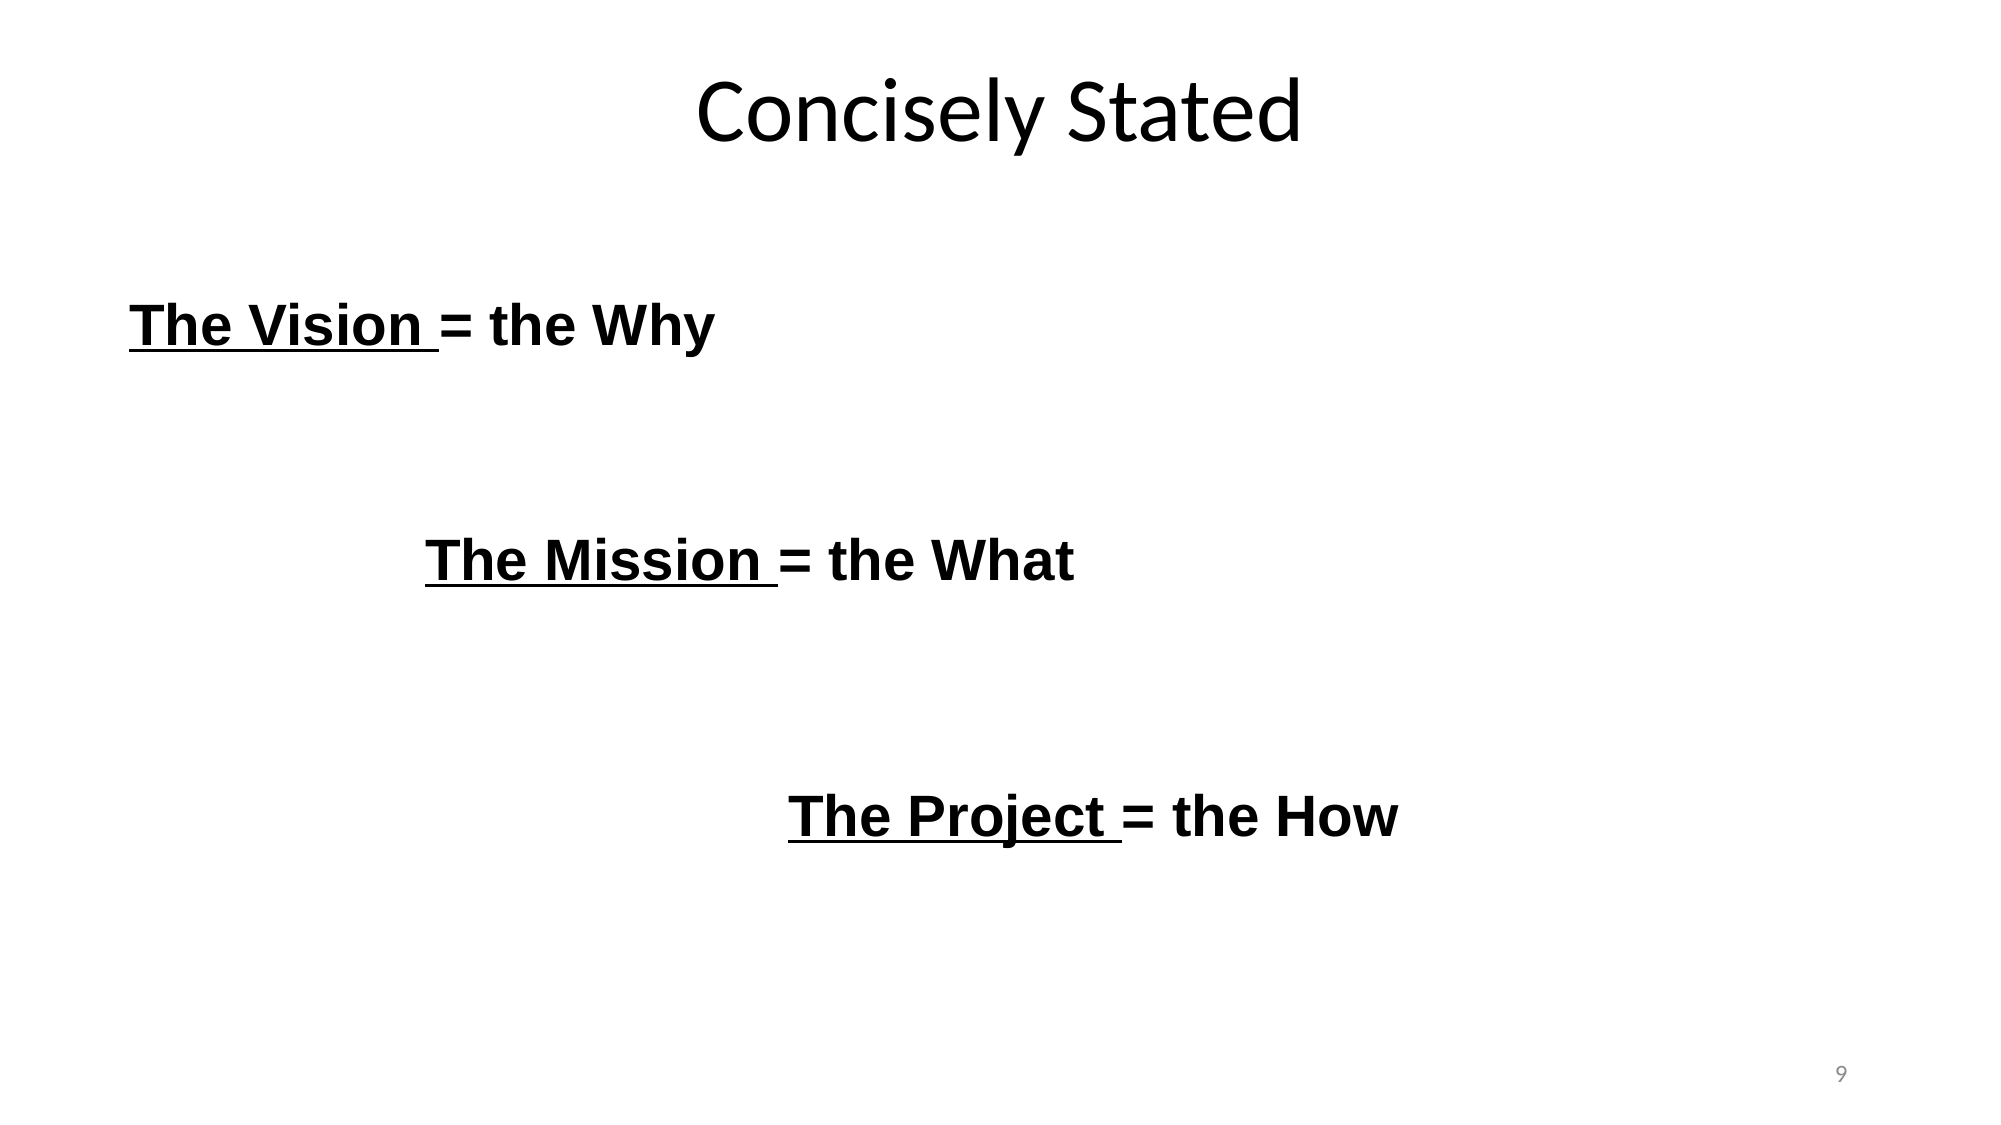

# Concisely Stated
The Vision = the Why
The Mission = the What
The Project = the How
9